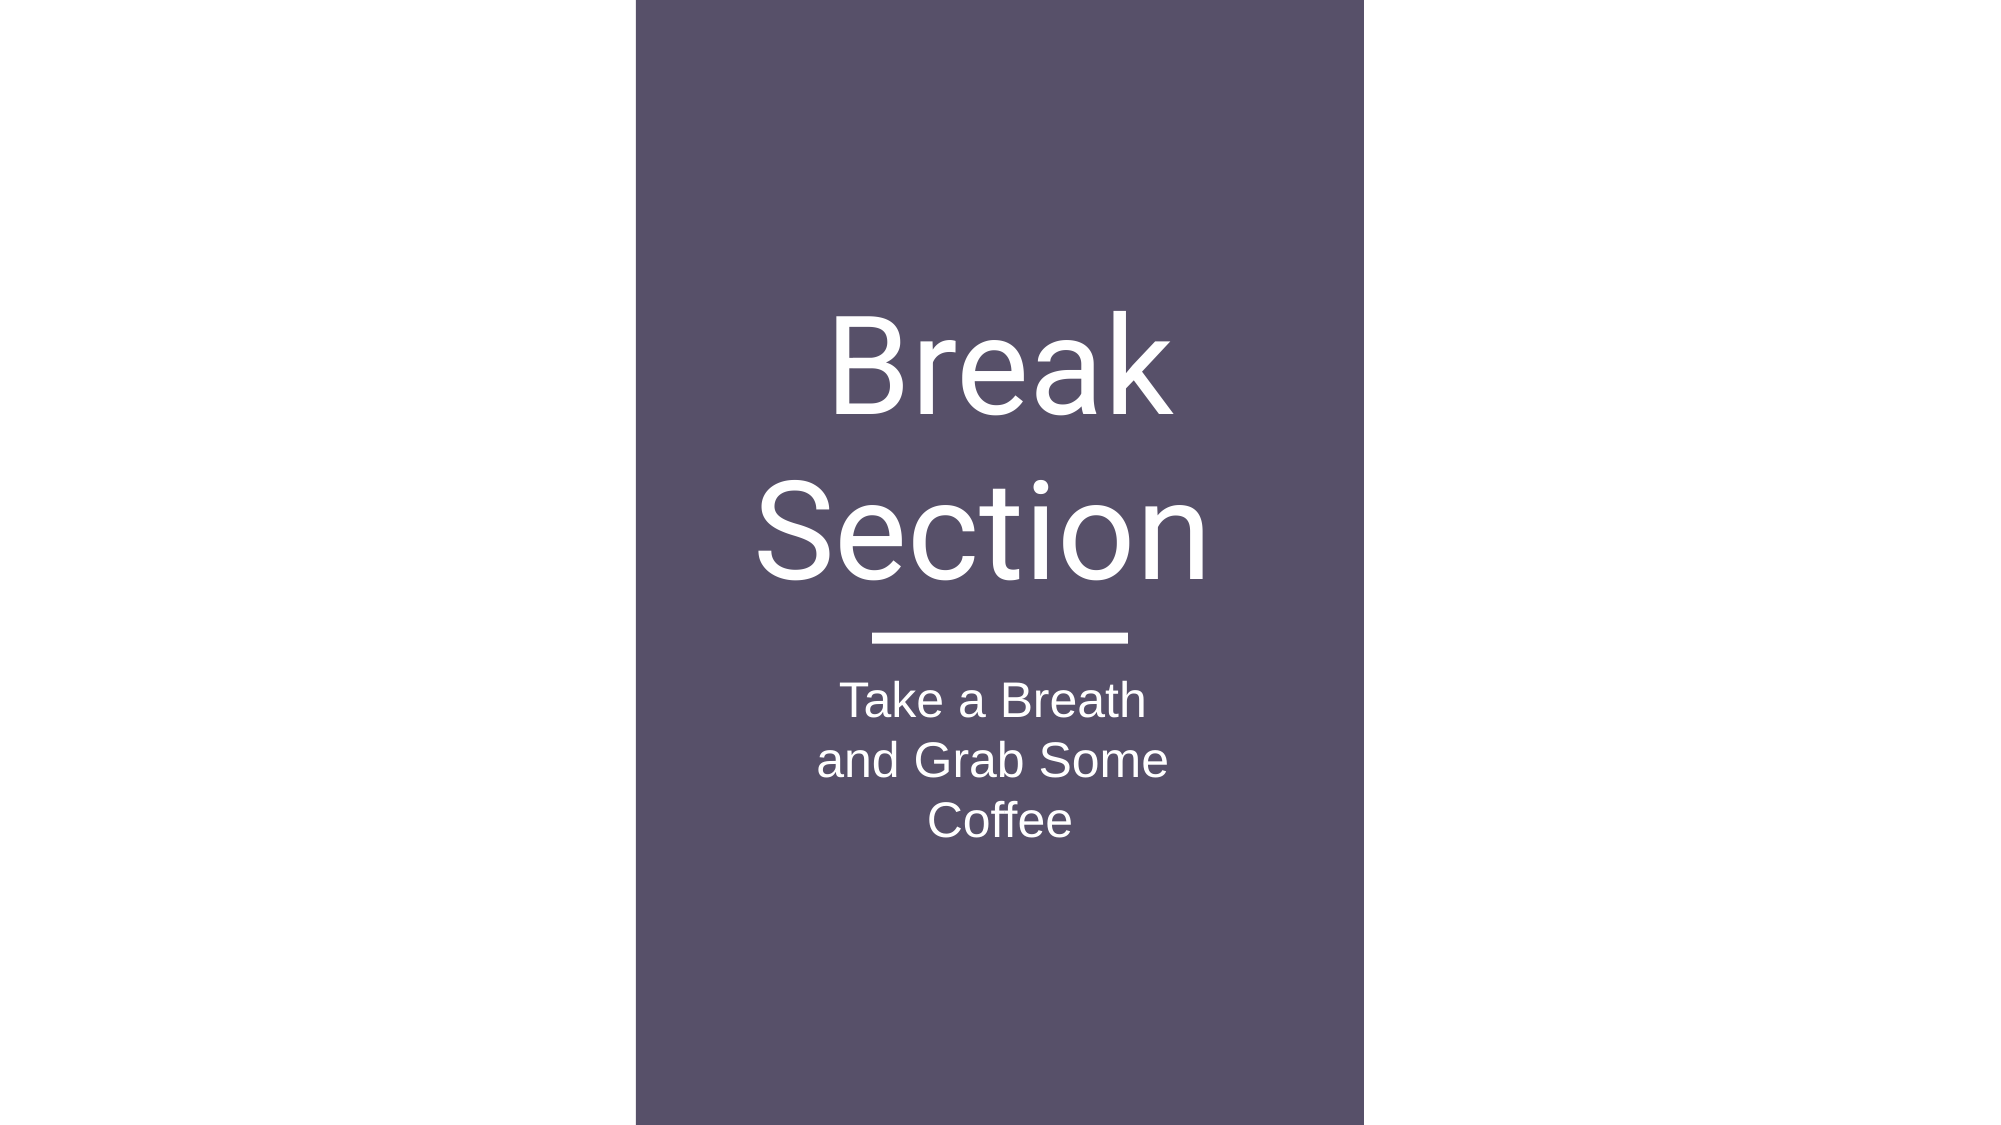

Break
Section

Take a Breath
and Grab Some
Coffee